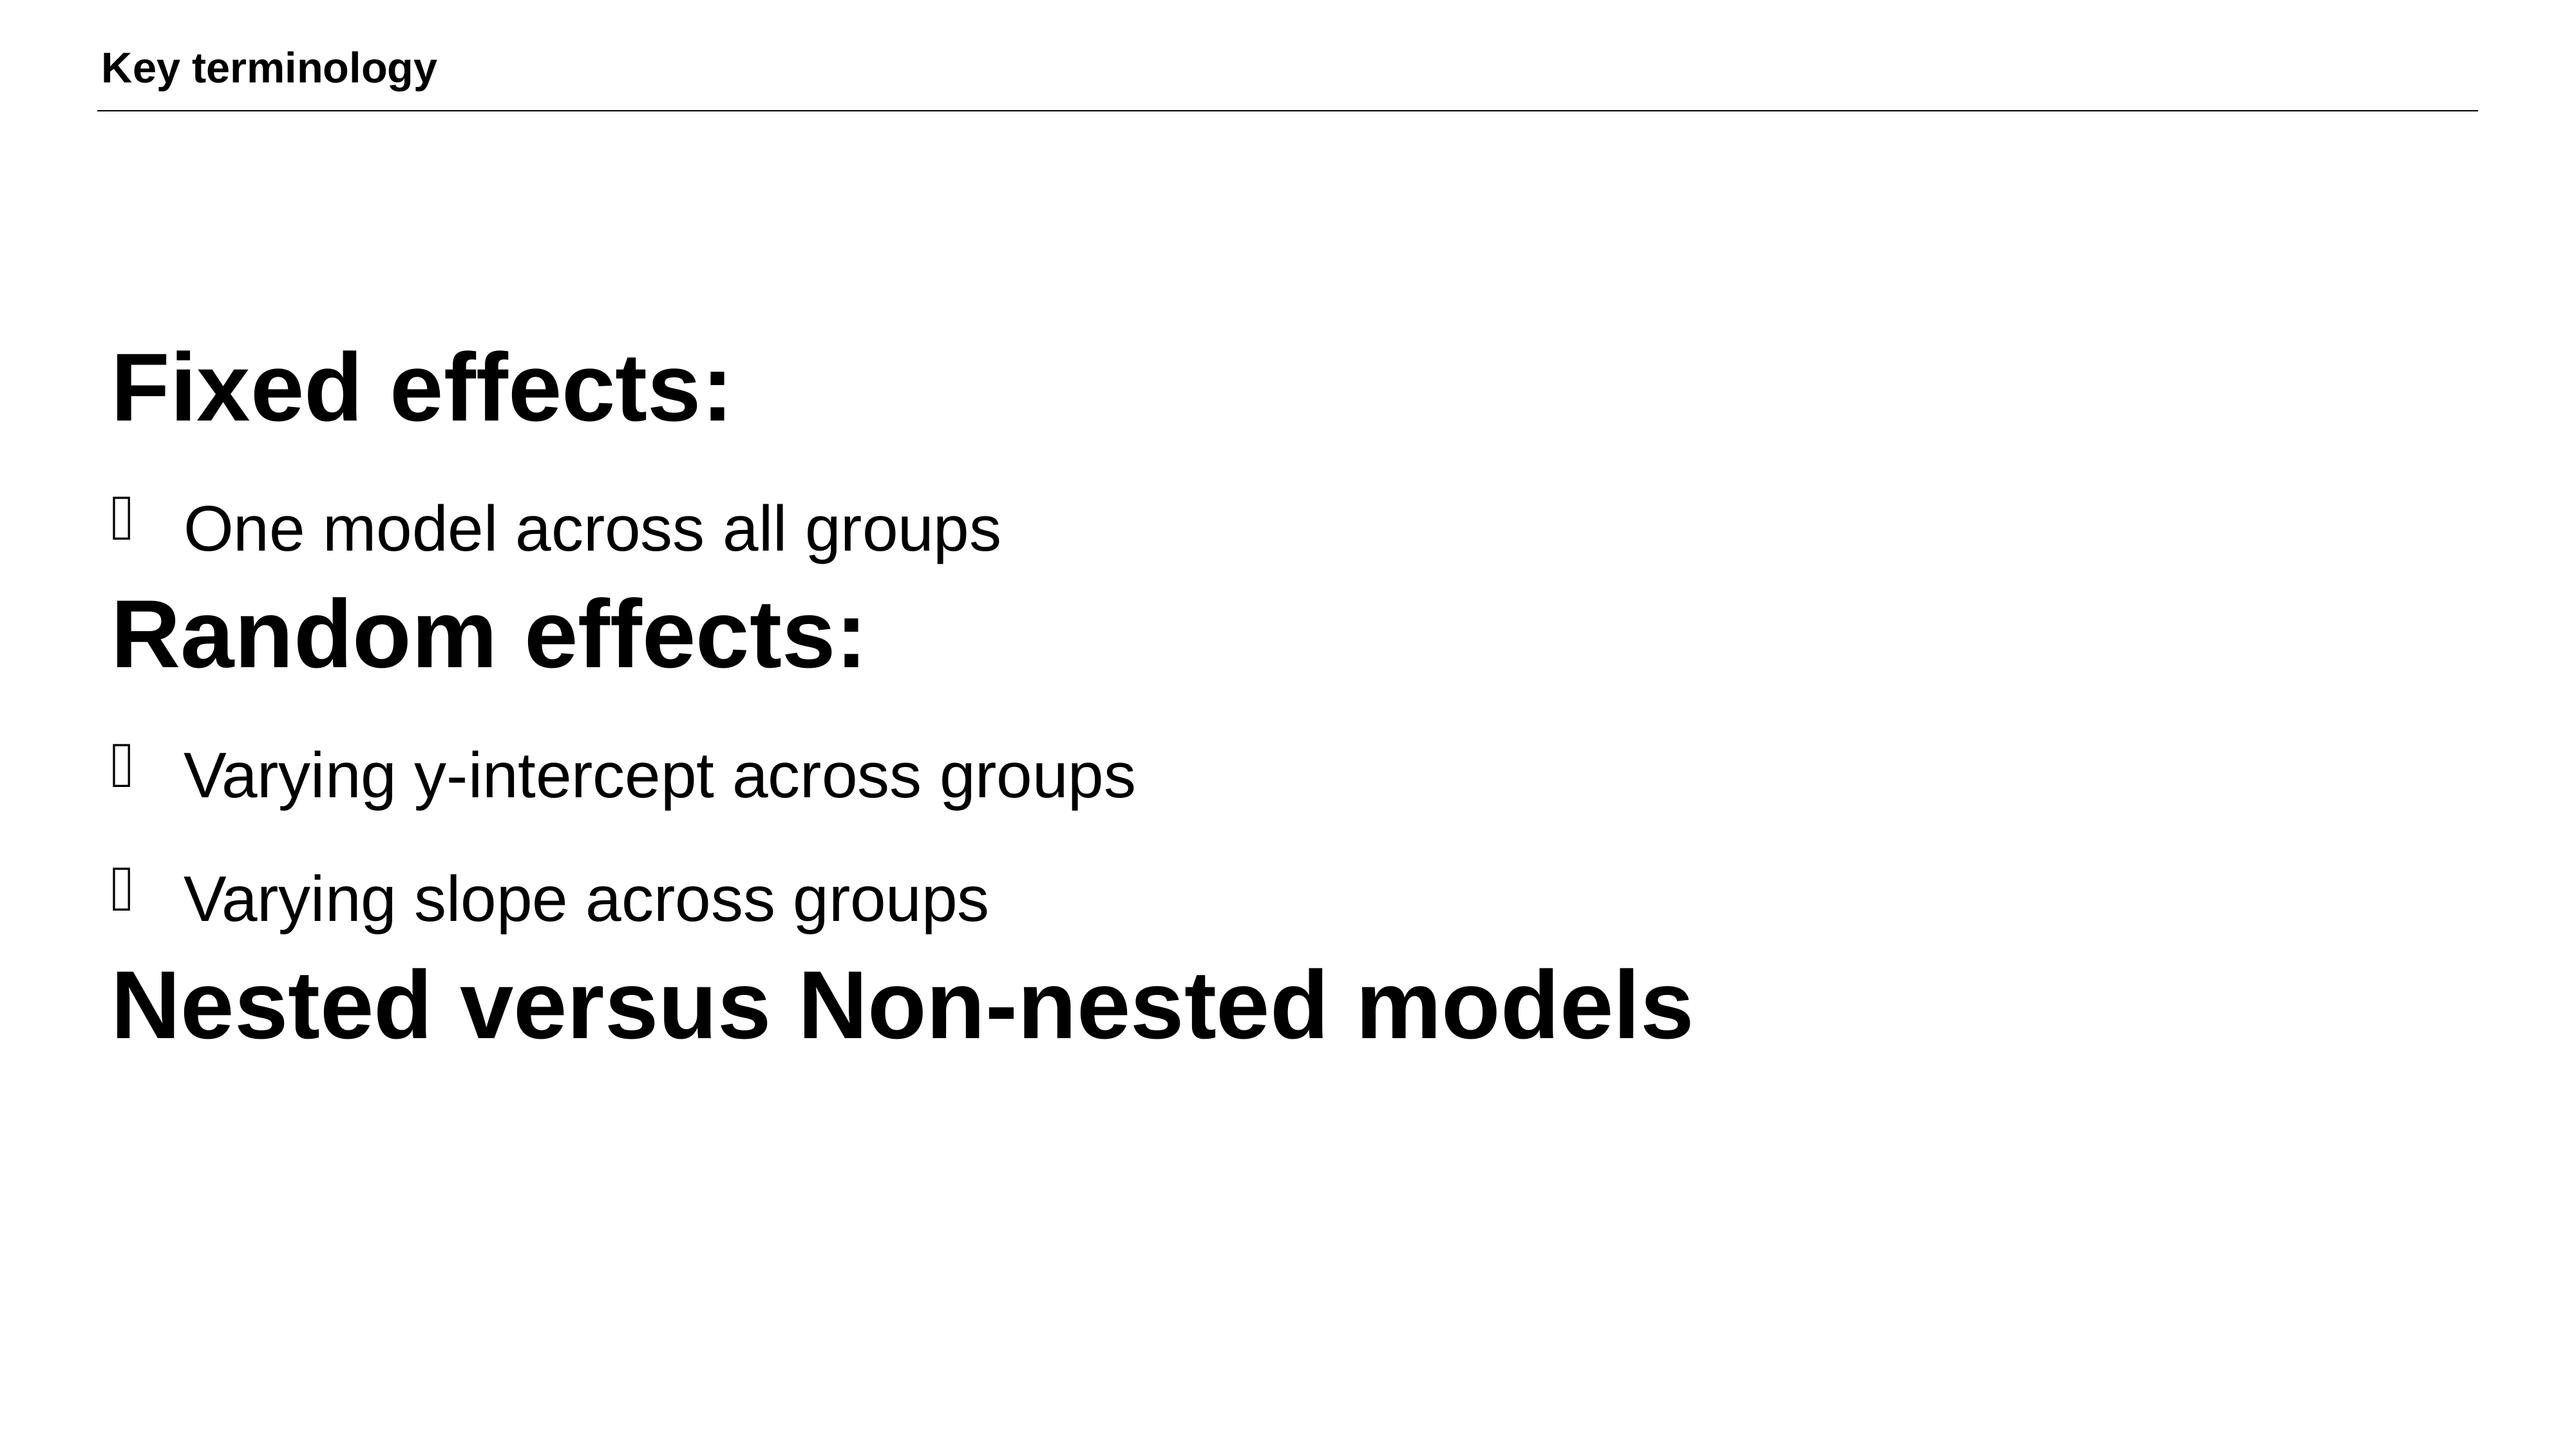

Key terminology
Fixed effects:
One model across all groups
Random effects:
Varying y-intercept across groups
Varying slope across groups
Nested versus Non-nested models